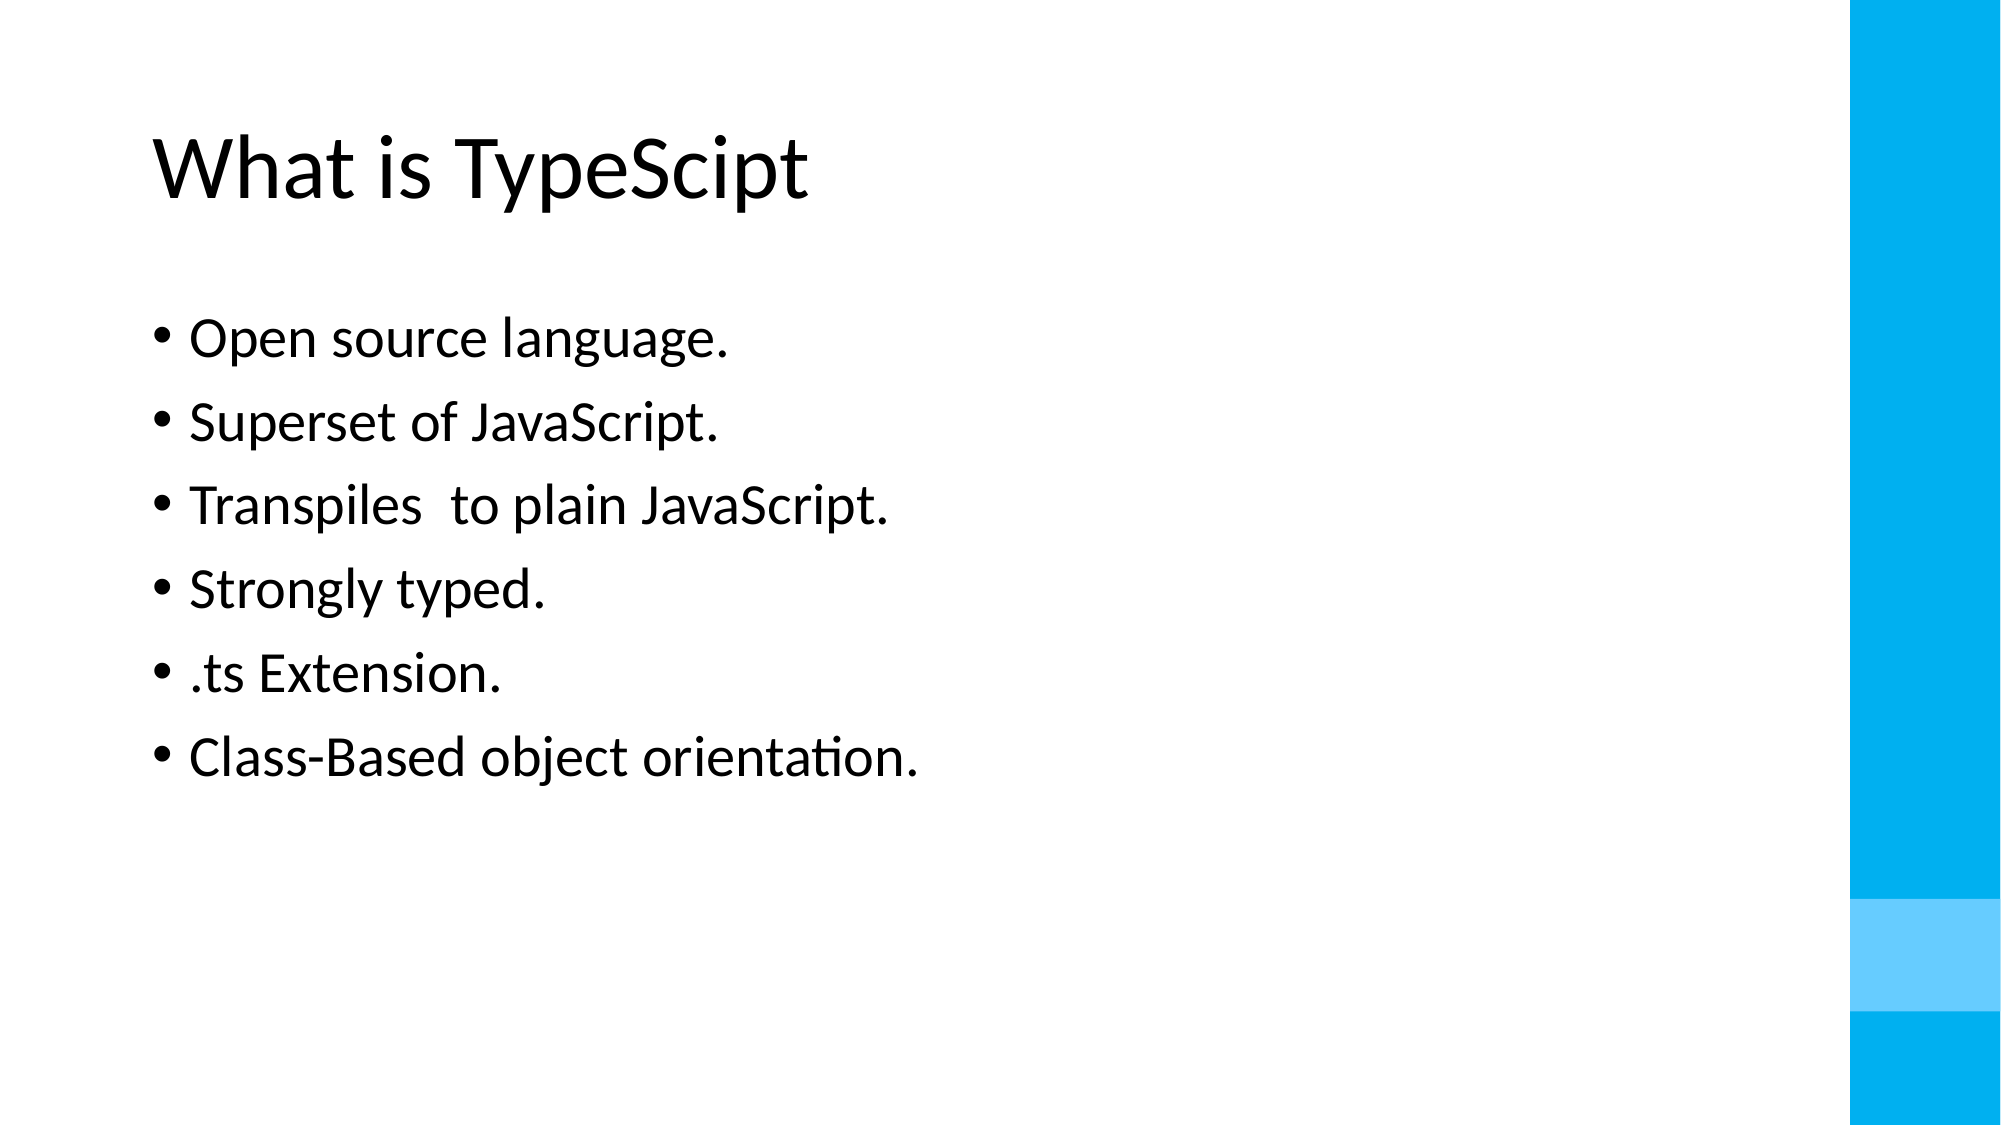

# What is TypeScipt
Open source language.
Superset of JavaScript.
Transpiles  to plain JavaScript.
Strongly typed.
.ts Extension.
Class-Based object orientation.